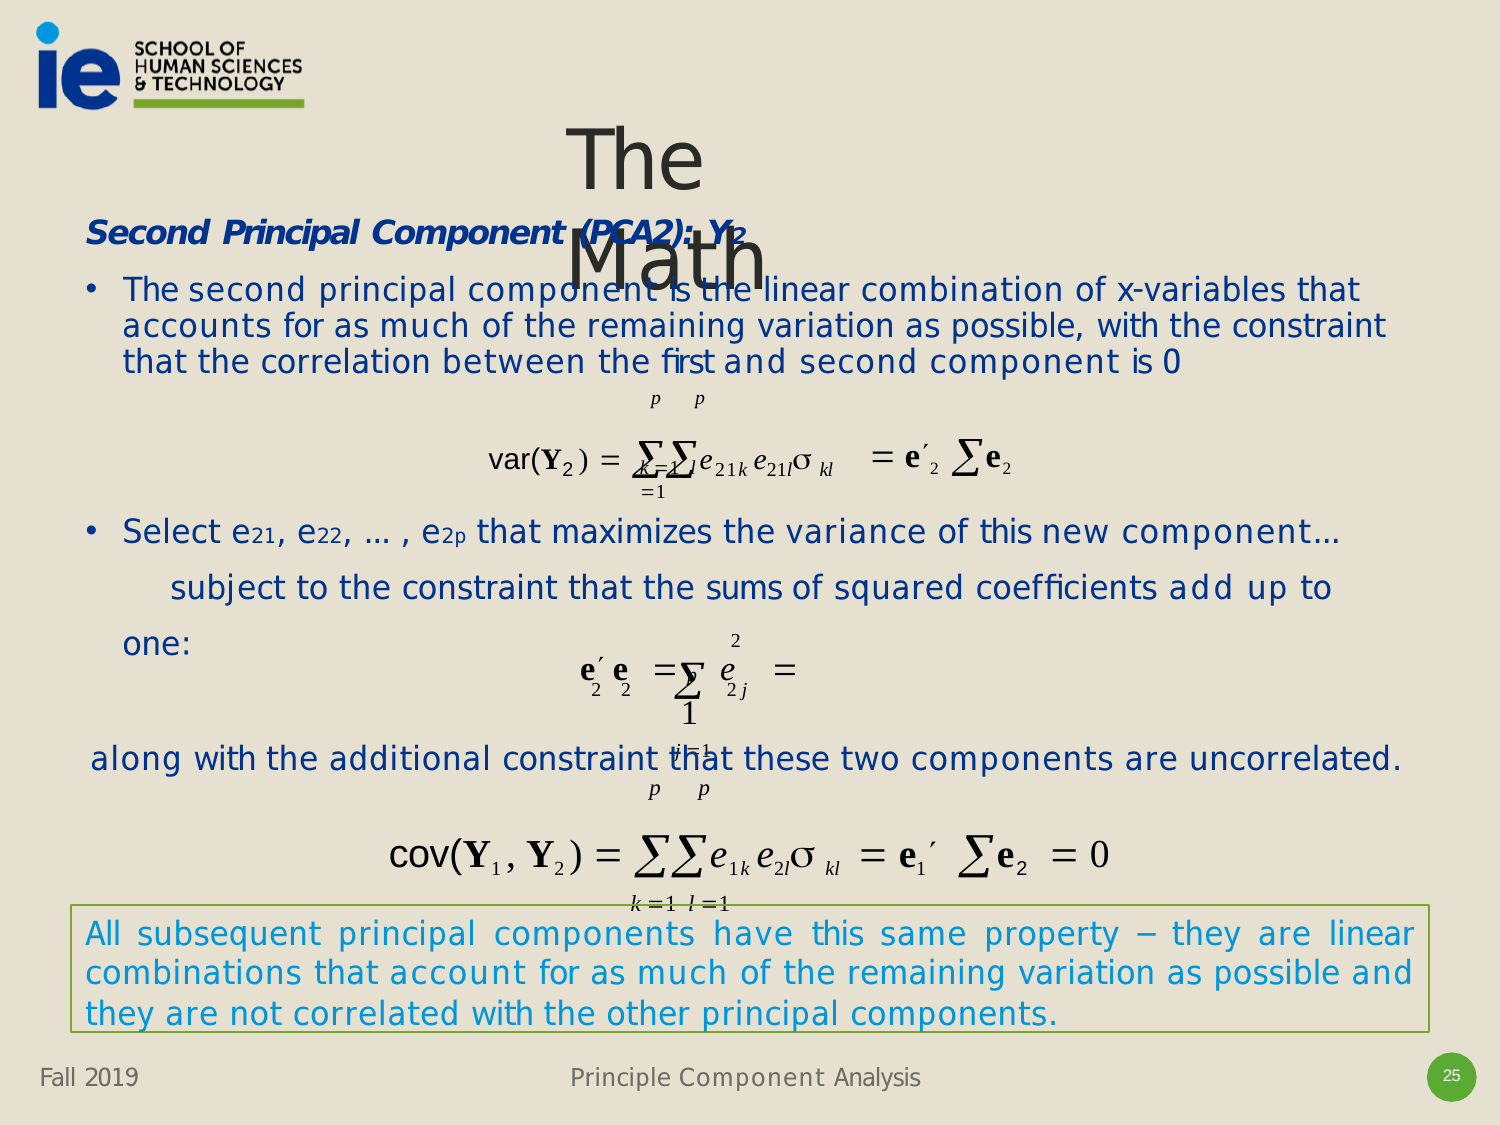

# The Math
Second Principal Component (PCA2): Y2
The second principal component is the linear combination of x-variables that accounts for as much of the remaining variation as possible, with the constraint that the correlation between the first and second component is 0
p	p
= e′2 ∑e2
var(Y2 ) = ∑∑e21k e21lσ kl
k =1 l =1
Select e21, e22, ... , e2p that maximizes the variance of this new component… 	subject to the constraint that the sums of squared coefficients add up to one:
p
e′ e	=	e	= 1
j =1
2  2	∑ 2 j
2
along with the additional constraint that these two components are uncorrelated.
cov(Y1 , Y2 ) = ∑∑e1k e2lσ kl  = e1′ ∑e2 = 0
k =1 l =1
p	p
All subsequent principal components have this same property – they are linear combinations that account for as much of the remaining variation as possible and they are not correlated with the other principal components.
Fall 2019
Principle Component Analysis
25